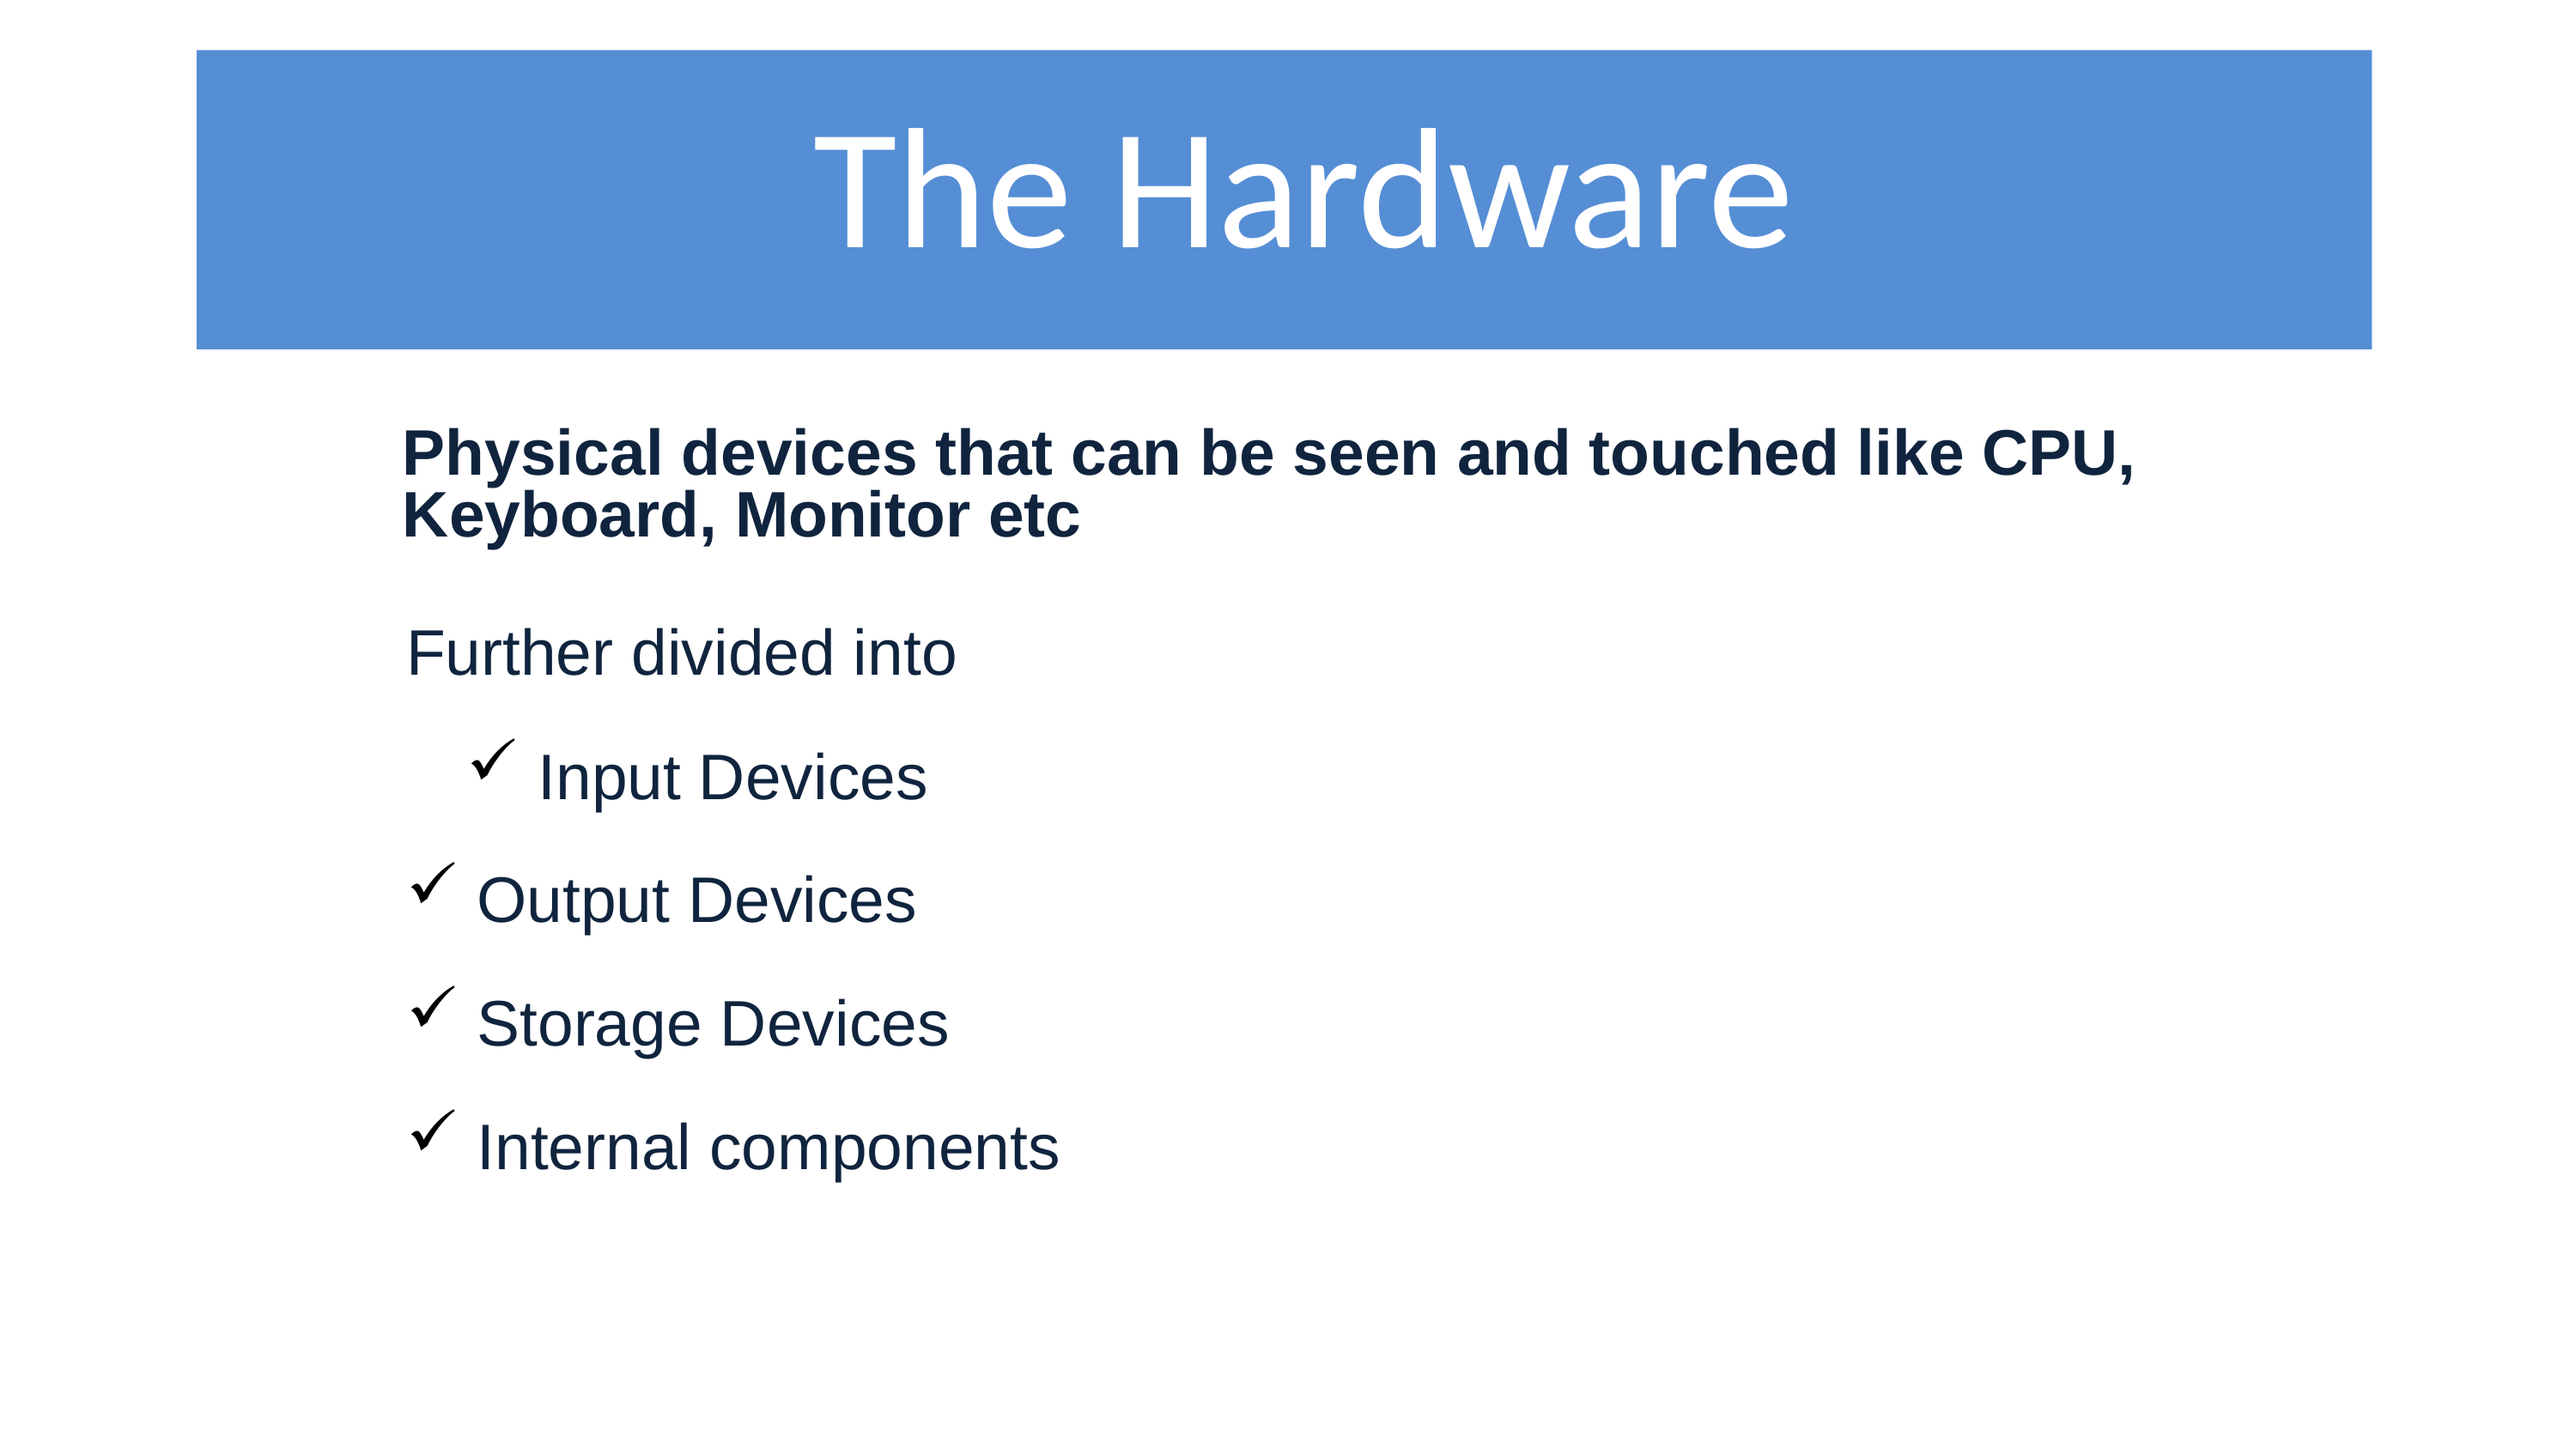

The Hardware

Physical devices that can be seen and touched like CPU, Keyboard, Monitor etc
Further divided into

 Input Devices

 Output Devices

 Storage Devices

 Internal components